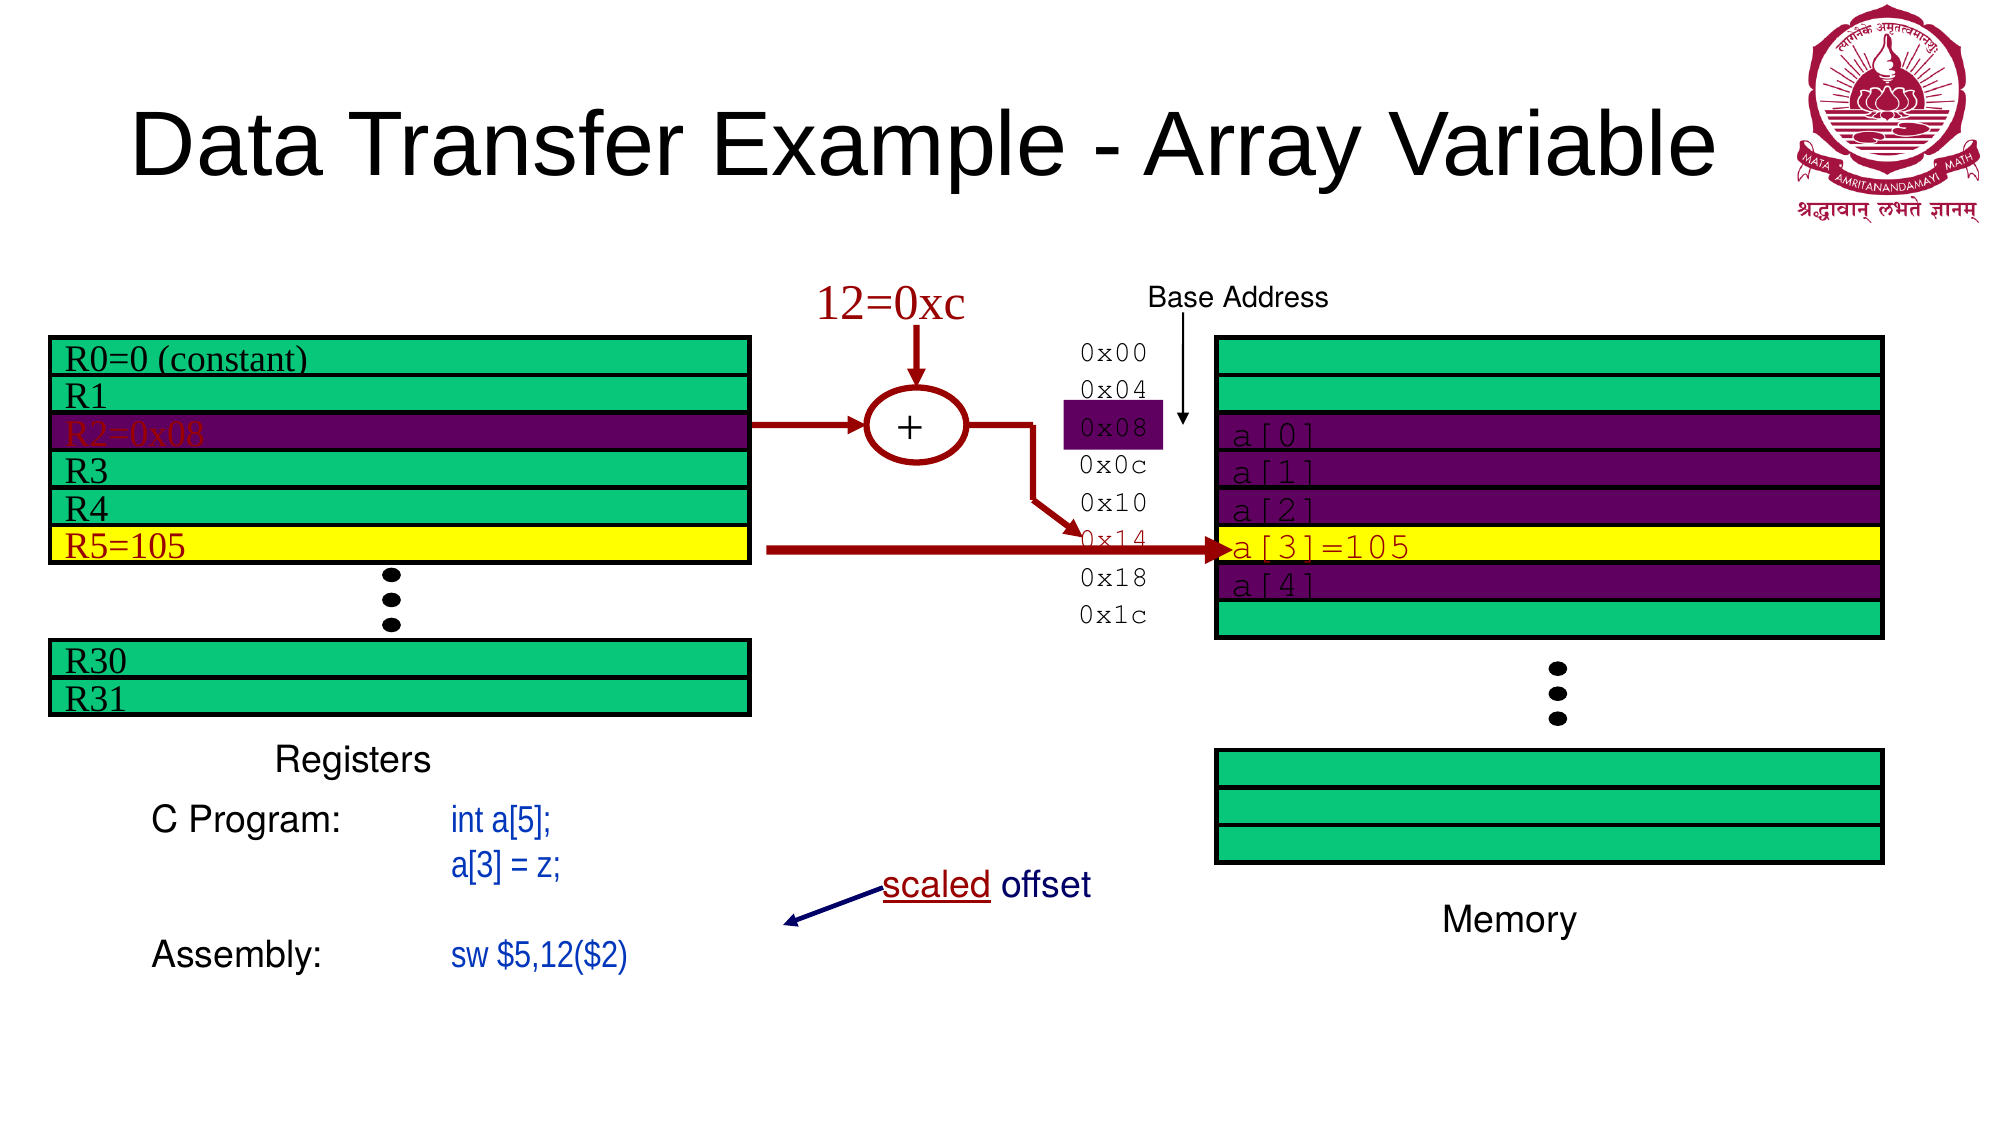

# Data Transfer Example - Array Variable
12=0xc
Base Address

0x00

0x04

0x08
a[0]
0x0c
a[1]
0x10
a[2]
0x14
a[3]
0x18
a[4]
0x1c

Memory

+

R0=0 (constant)
R1
R2=0x08
R3
R4
R5=105

R30
R31
Registers
R2=0x08
R5=105
a[3]=105

C Program:	int a[5];
		a[3] = z;

Assembly:	sw $5,12($2)

scaled offset